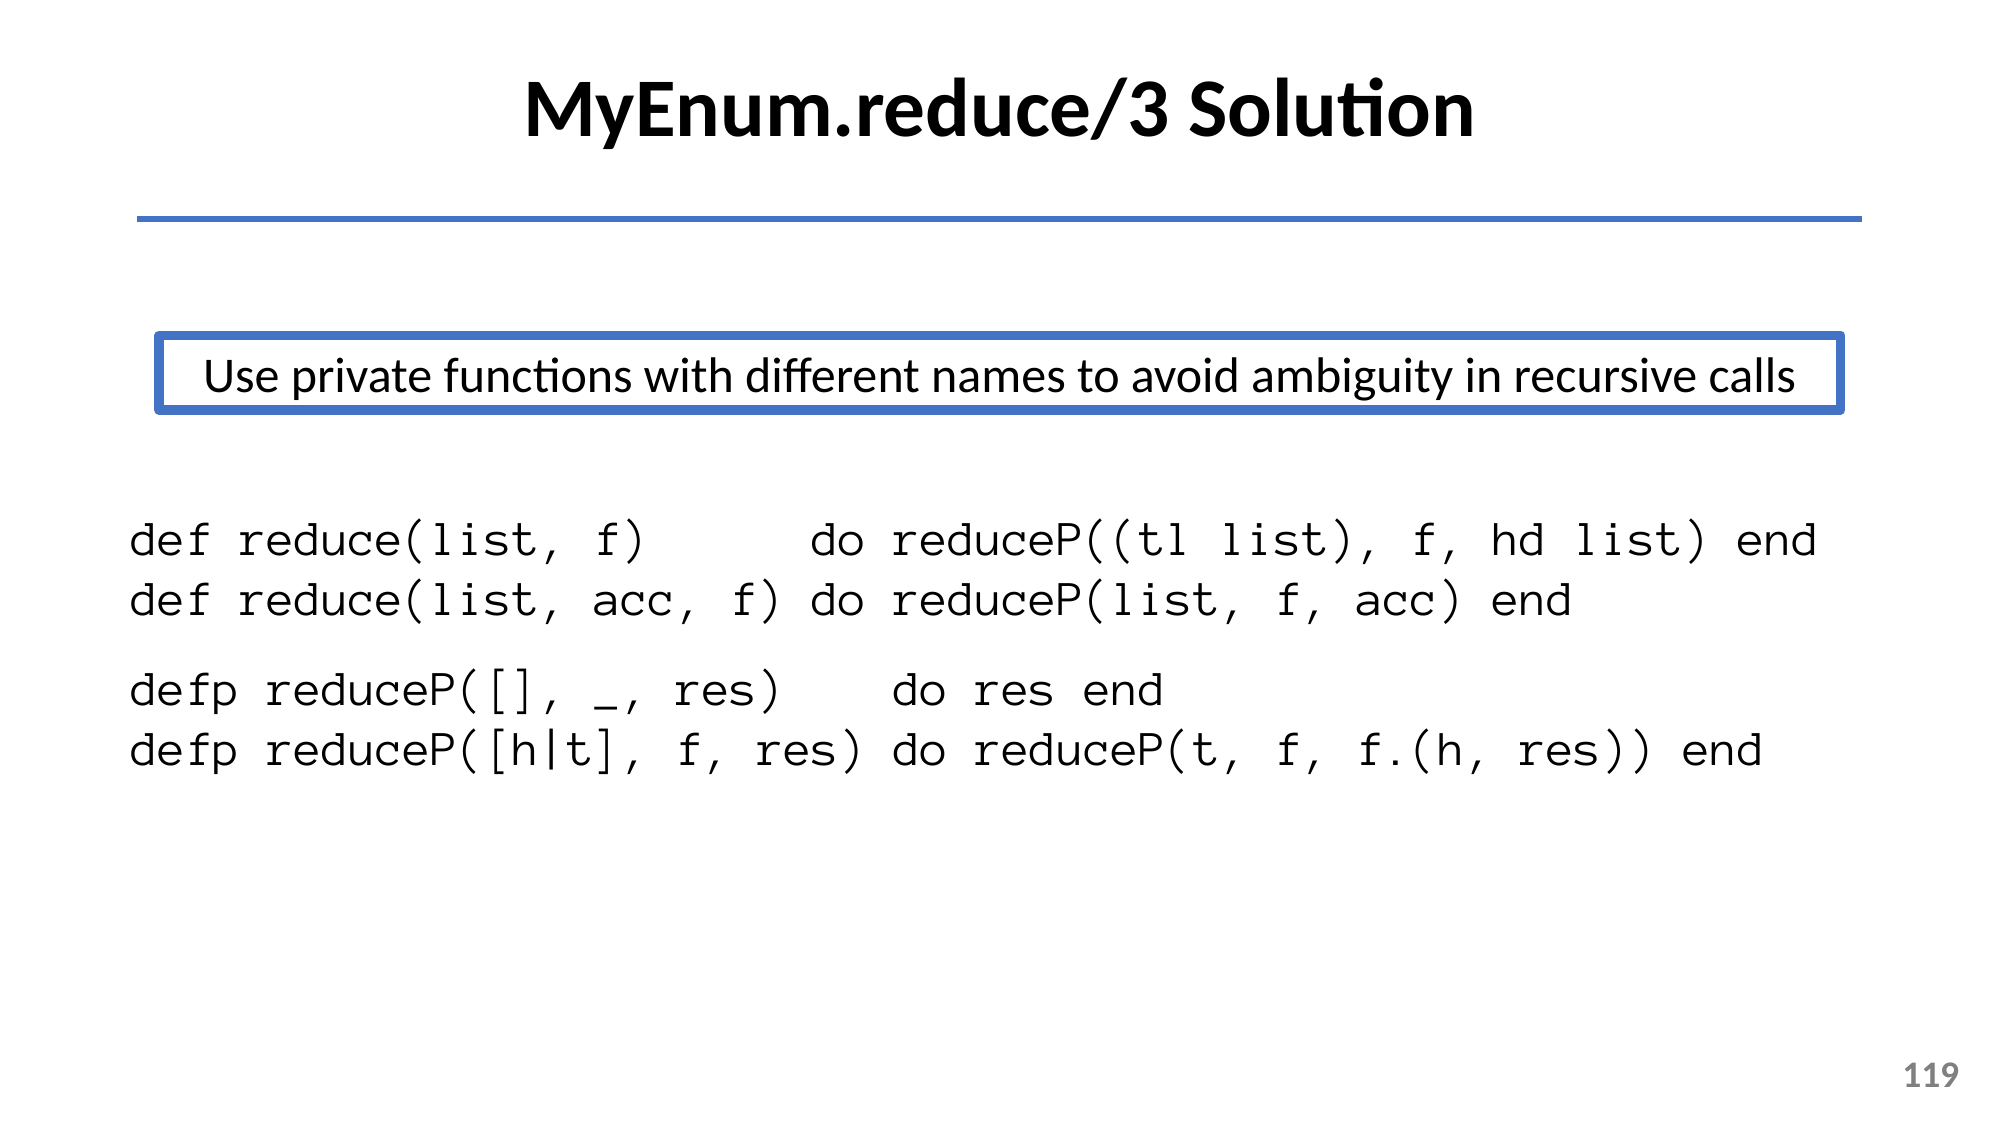

MyEnum.reduce/3 Solution
Use private functions with different names to avoid ambiguity in recursive calls
def reduce(list, f)      do reduceP((tl list), f, hd list) end
def reduce(list, acc, f) do reduceP(list, f, acc) end

defp reduceP([], _, res)    do res end
defp reduceP([h|t], f, res) do reduceP(t, f, f.(h, res)) end
119